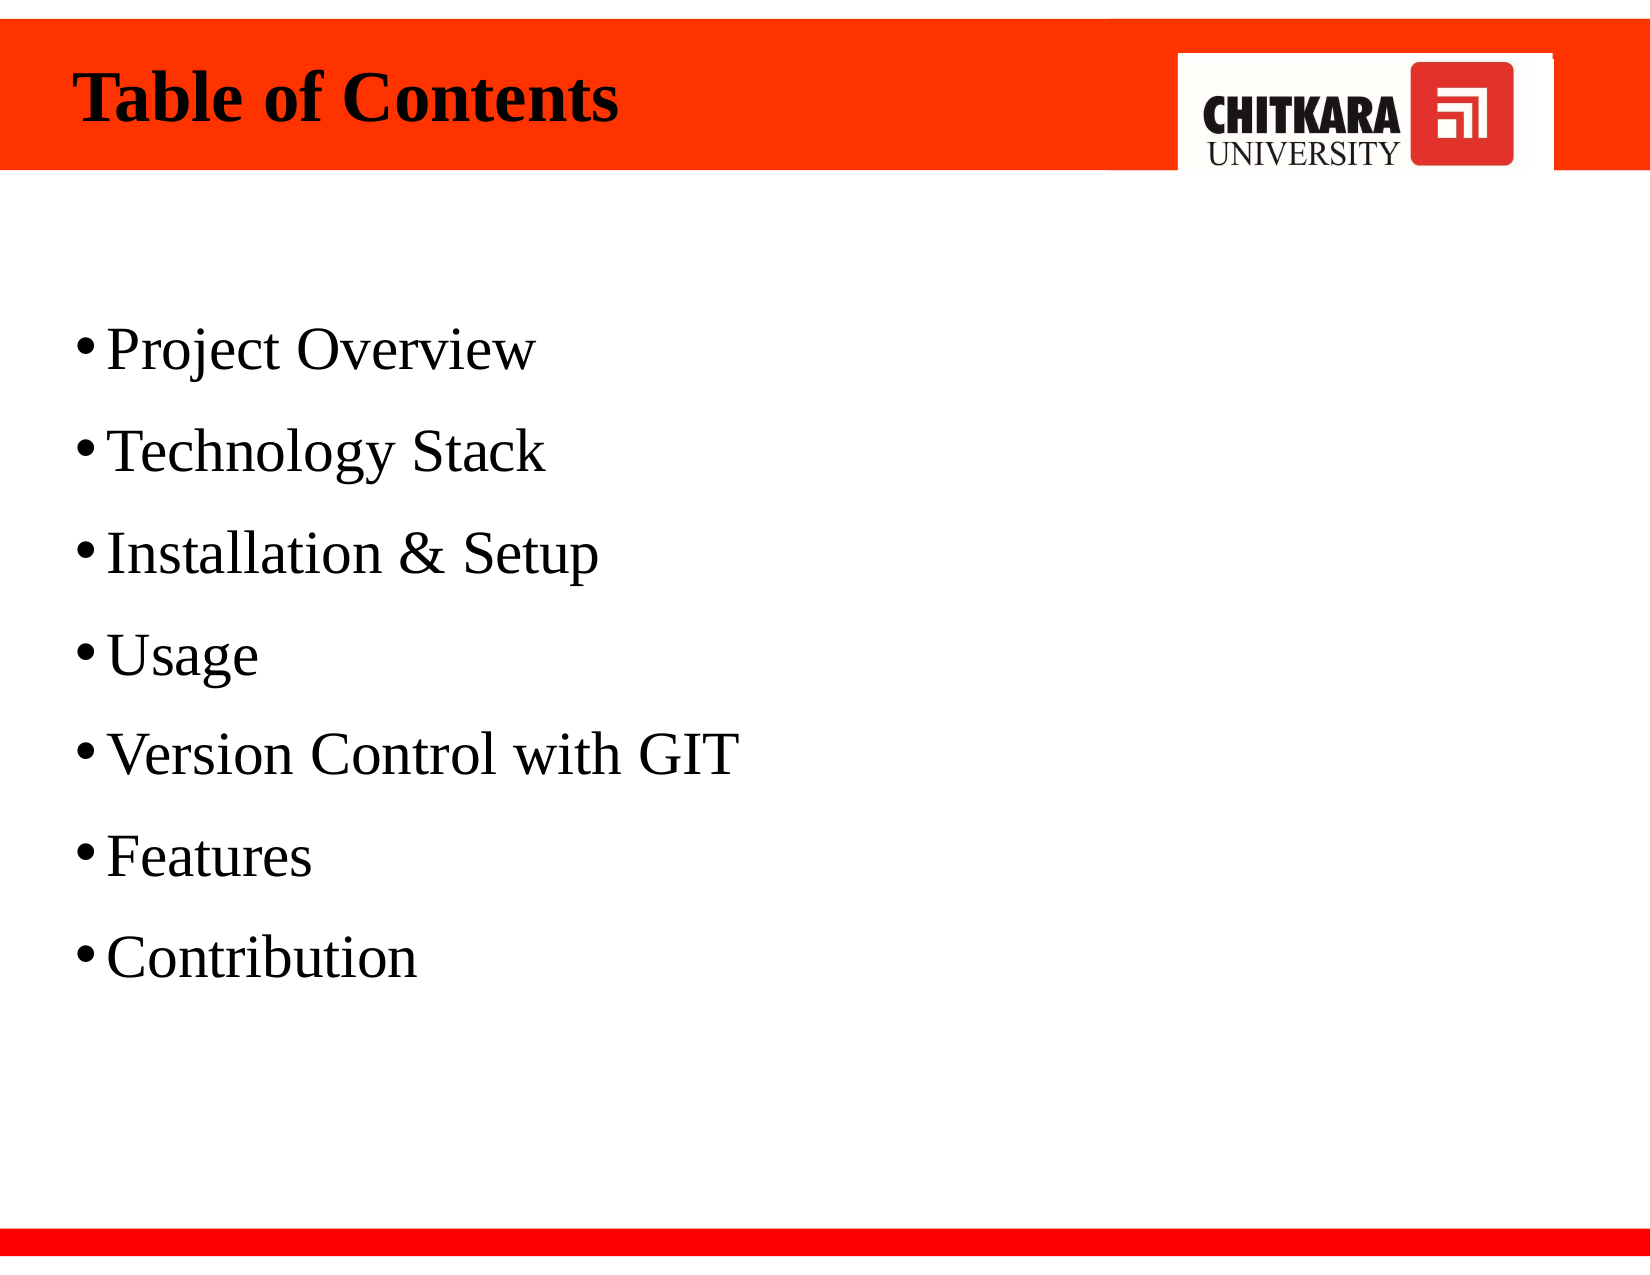

# Table of Contents
Project Overview
Technology Stack
Installation & Setup
Usage
Version Control with GIT
Features
Contribution